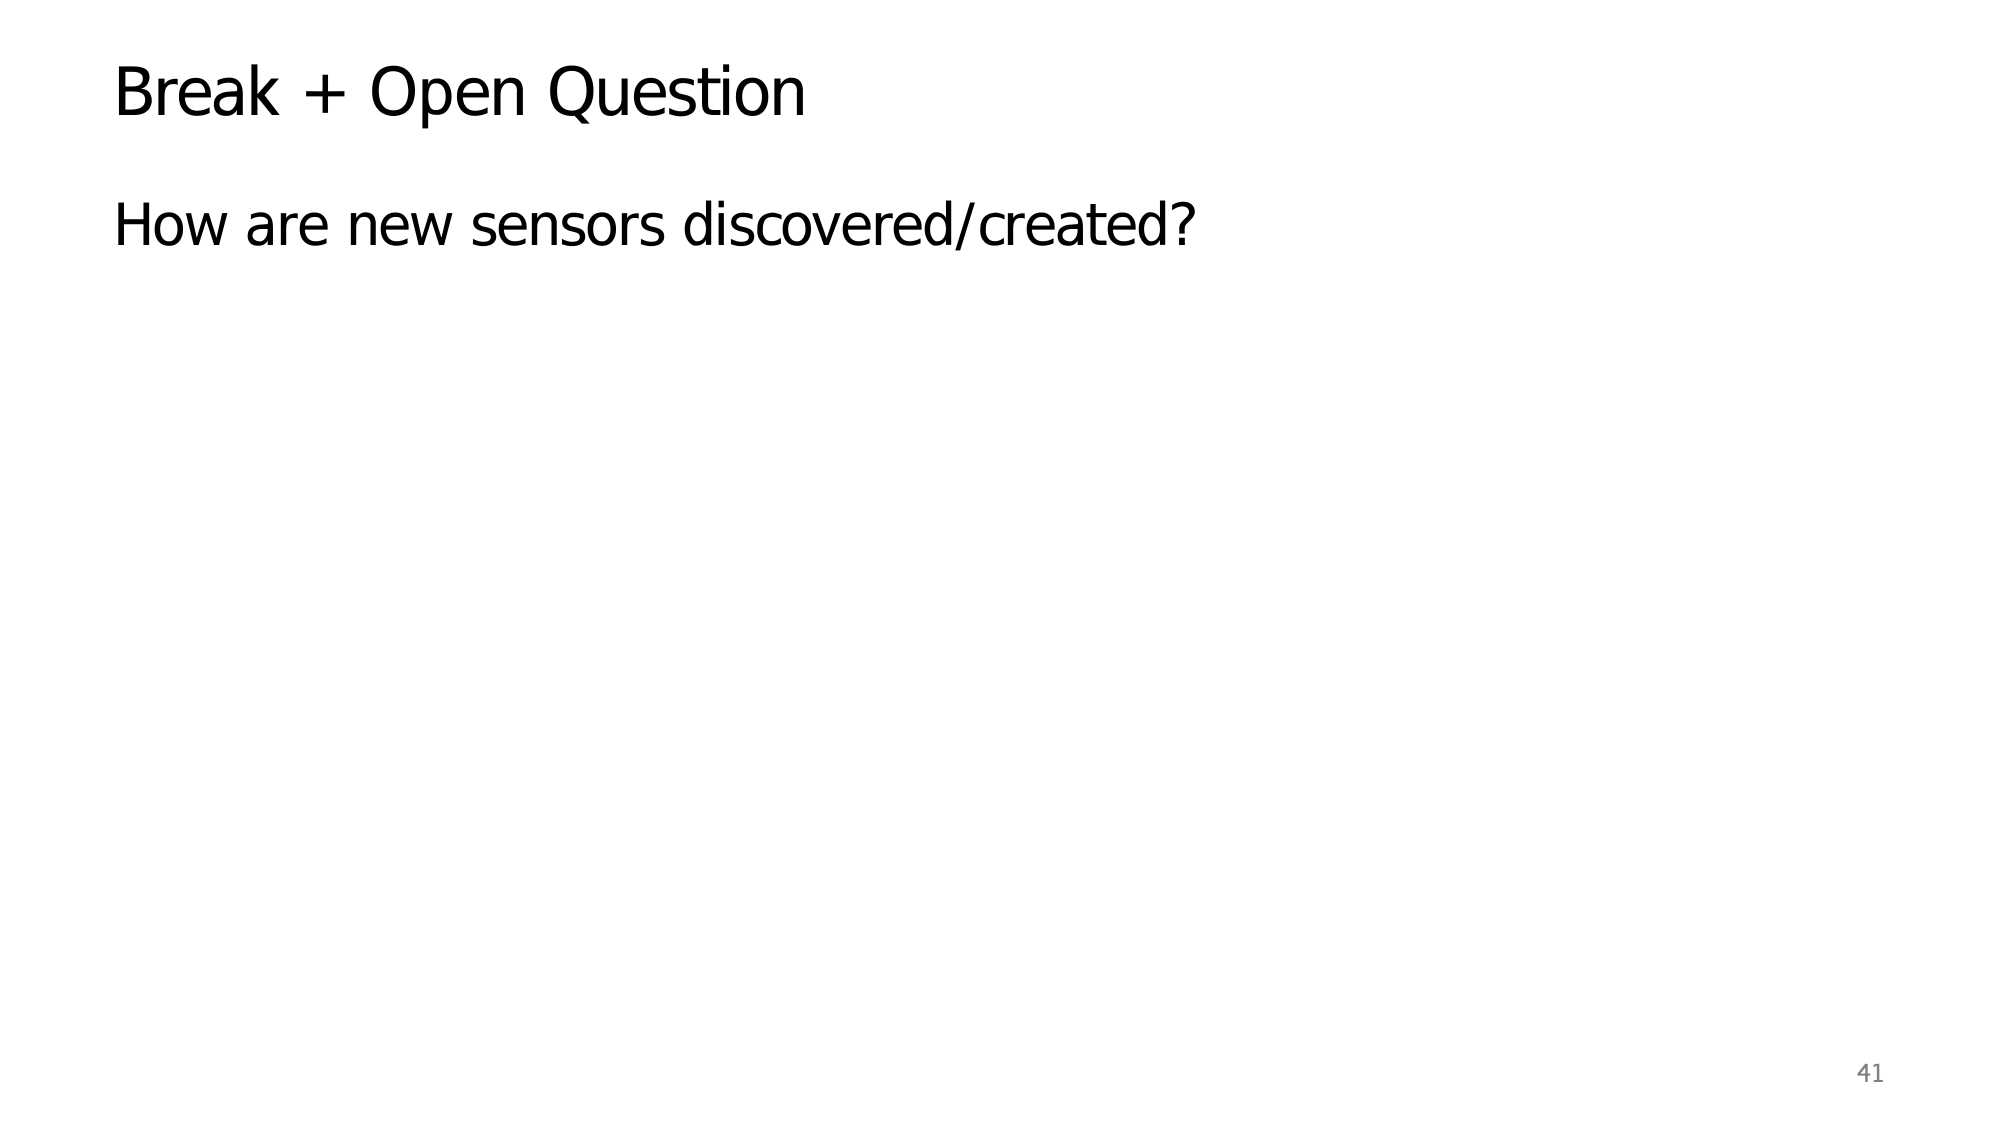

# Break + Open Question
How are new sensors discovered/created?
41